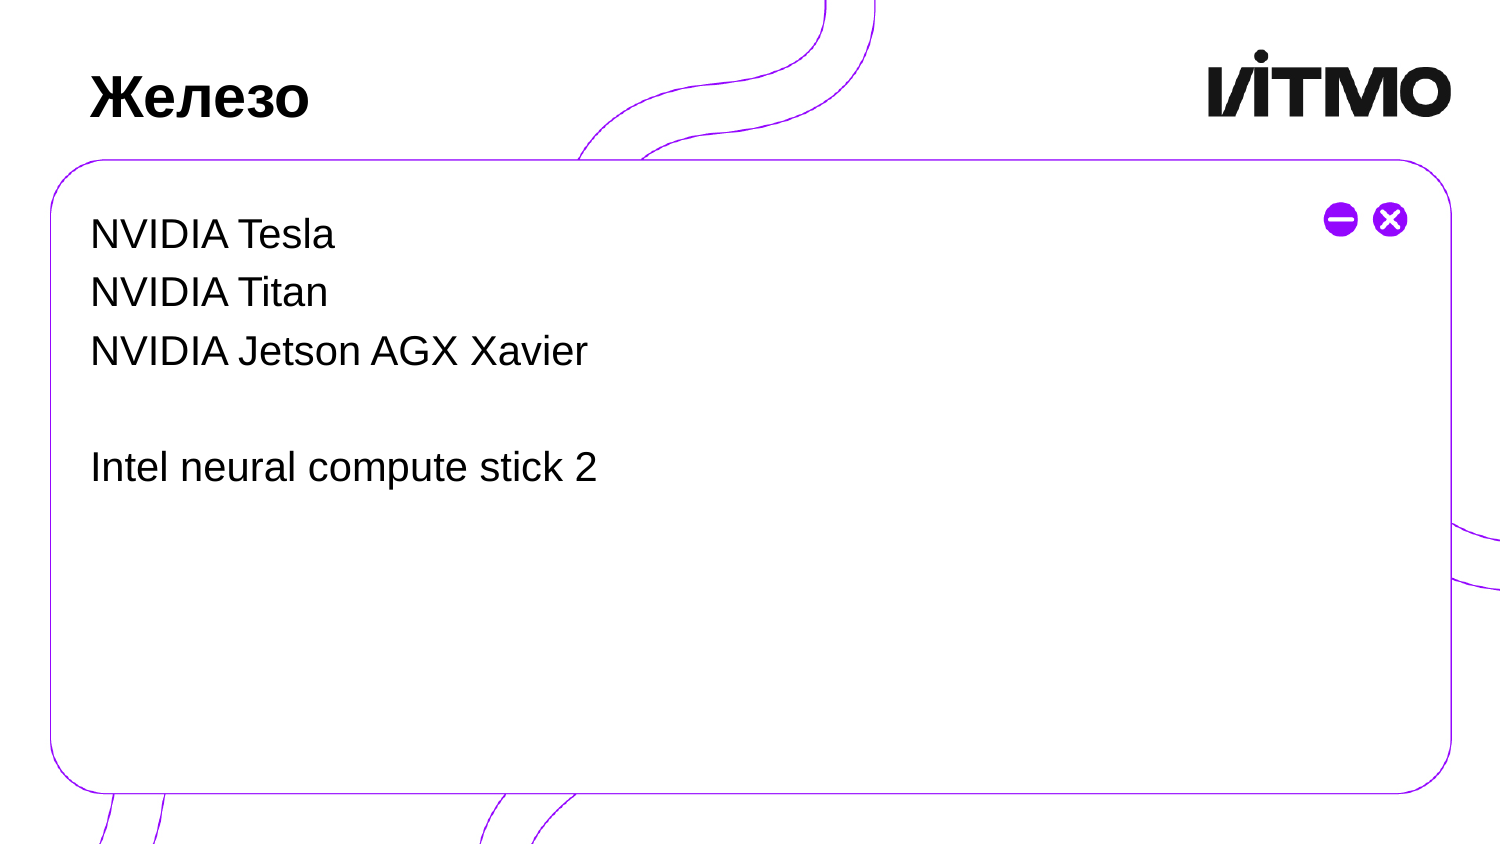

# Железо
NVIDIA Tesla
NVIDIA Titan
NVIDIA Jetson AGX Xavier

Intel neural compute stick 2